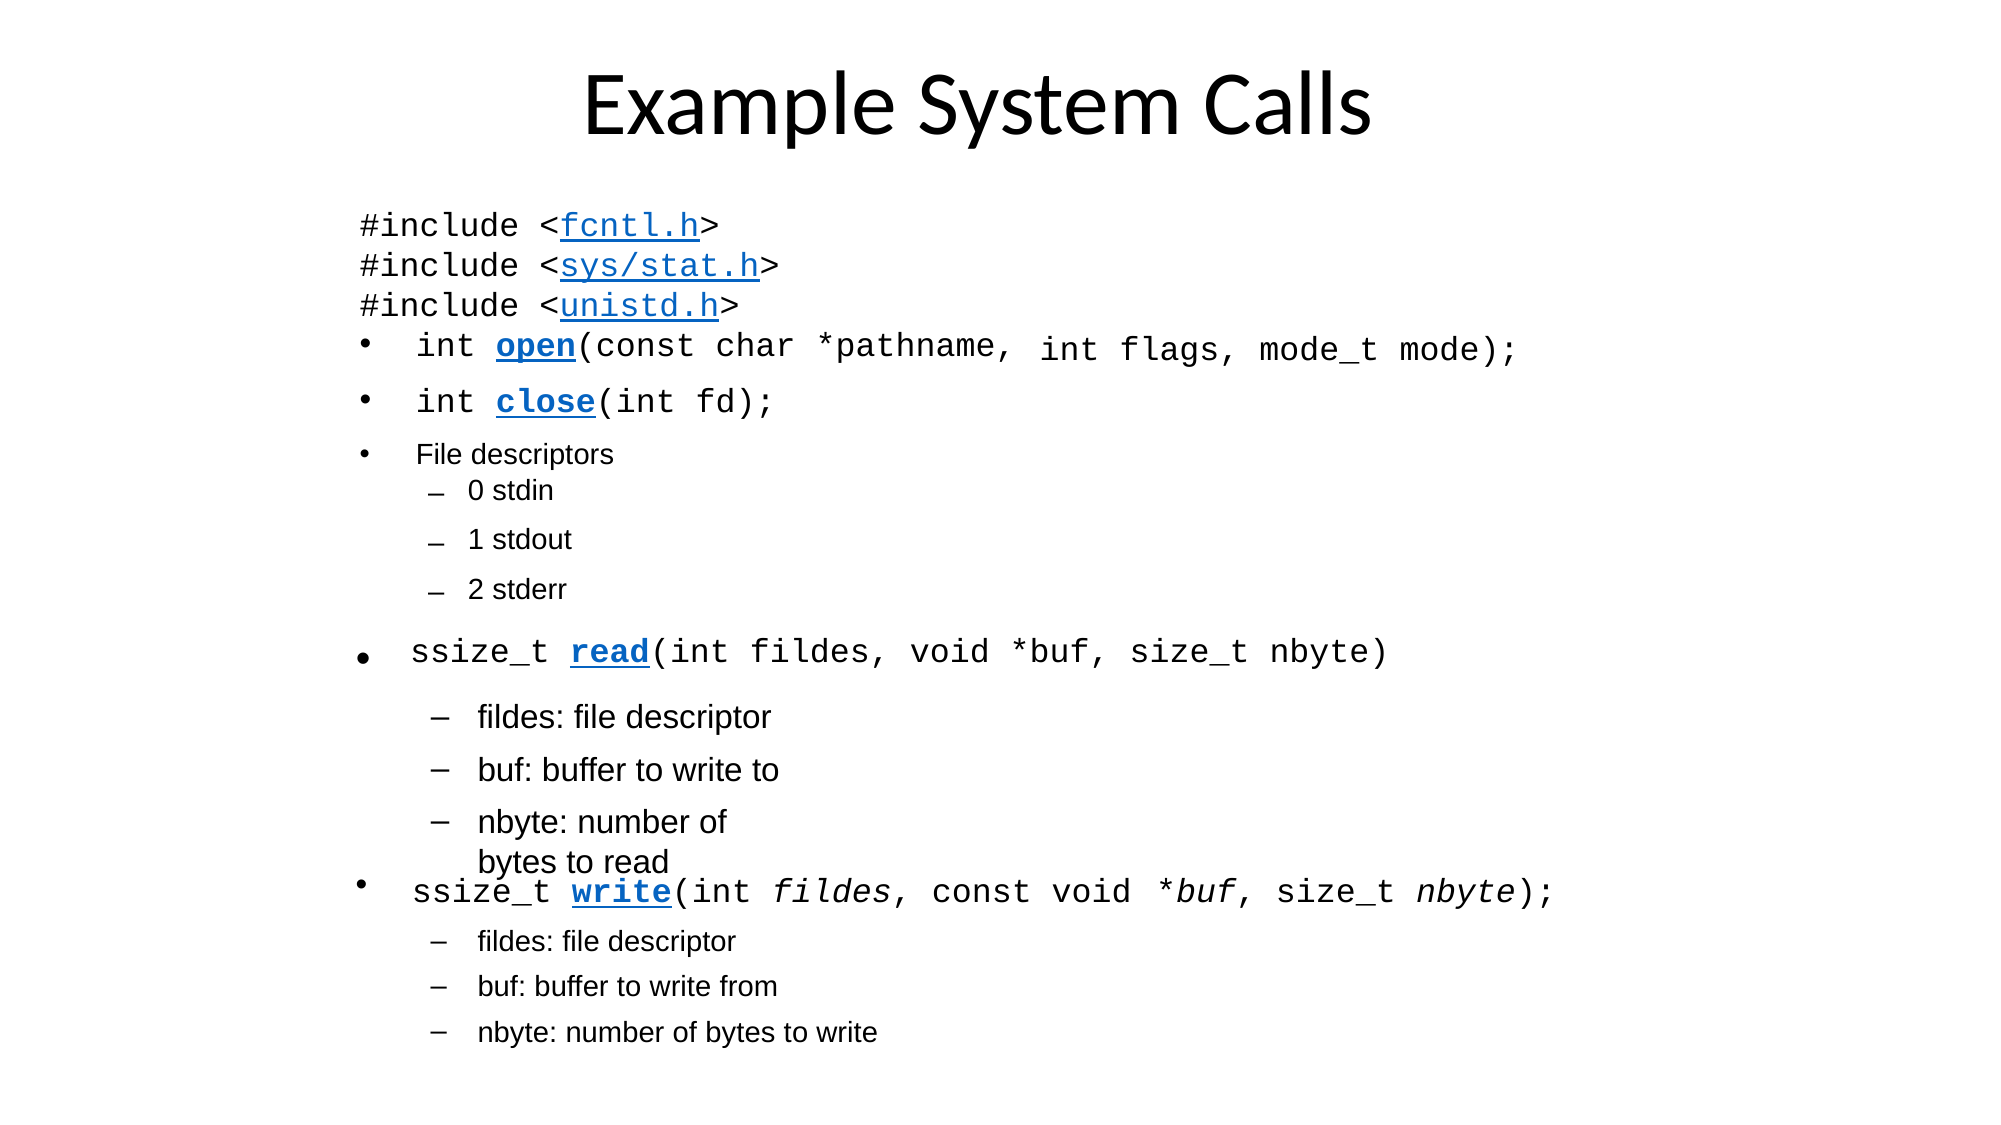

# Example System Calls
#include <fcntl.h>
#include <sys/stat.h>
#include <unistd.h>
int open(const char *pathname,
int close(int fd);
File descriptors
int flags, mode_t
mode);
0 stdin
stdout
stderr
–
–
–
ssize_t read(int fildes, void *buf, size_t nbyte)

•
fildes: file descriptor  buf: buffer to write to
nbyte: number of bytes to read
–
–
–
•
ssize_t write(int fildes, const void
*buf, size_t nbyte);
fildes: file descriptor
buf: buffer to write from
nbyte: number of bytes to write